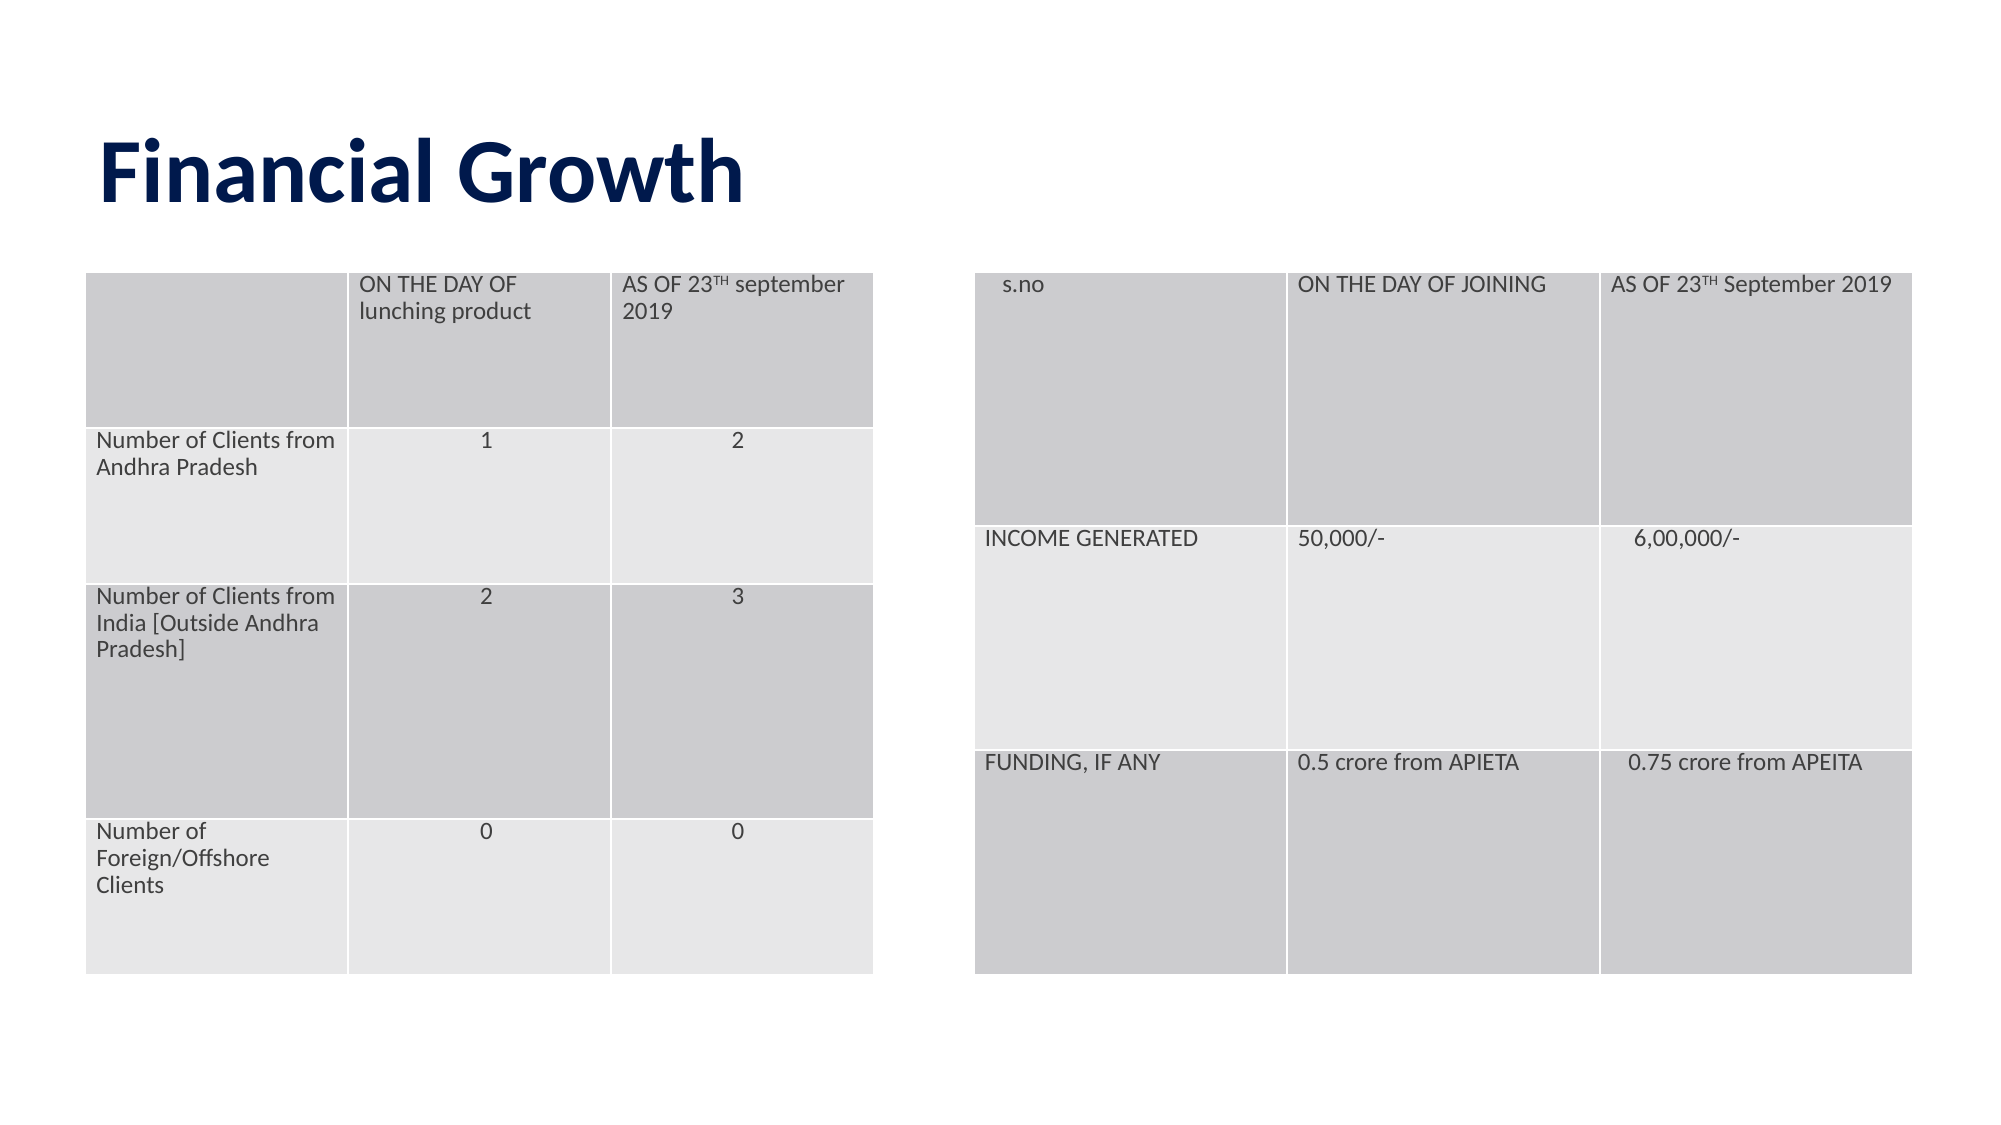

# Financial Growth
|  | ON THE DAY OF lunching product | AS OF 23TH september 2019 |
| --- | --- | --- |
| Number of Clients from Andhra Pradesh | 1 | 2 |
| Number of Clients from India [Outside Andhra Pradesh] | 2 | 3 |
| Number of Foreign/Offshore Clients | 0 | 0 |
| s.no | ON THE DAY OF JOINING | AS OF 23TH September 2019 |
| --- | --- | --- |
| INCOME GENERATED | 50,000/- | 6,00,000/- |
| FUNDING, IF ANY | 0.5 crore from APIETA | 0.75 crore from APEITA |